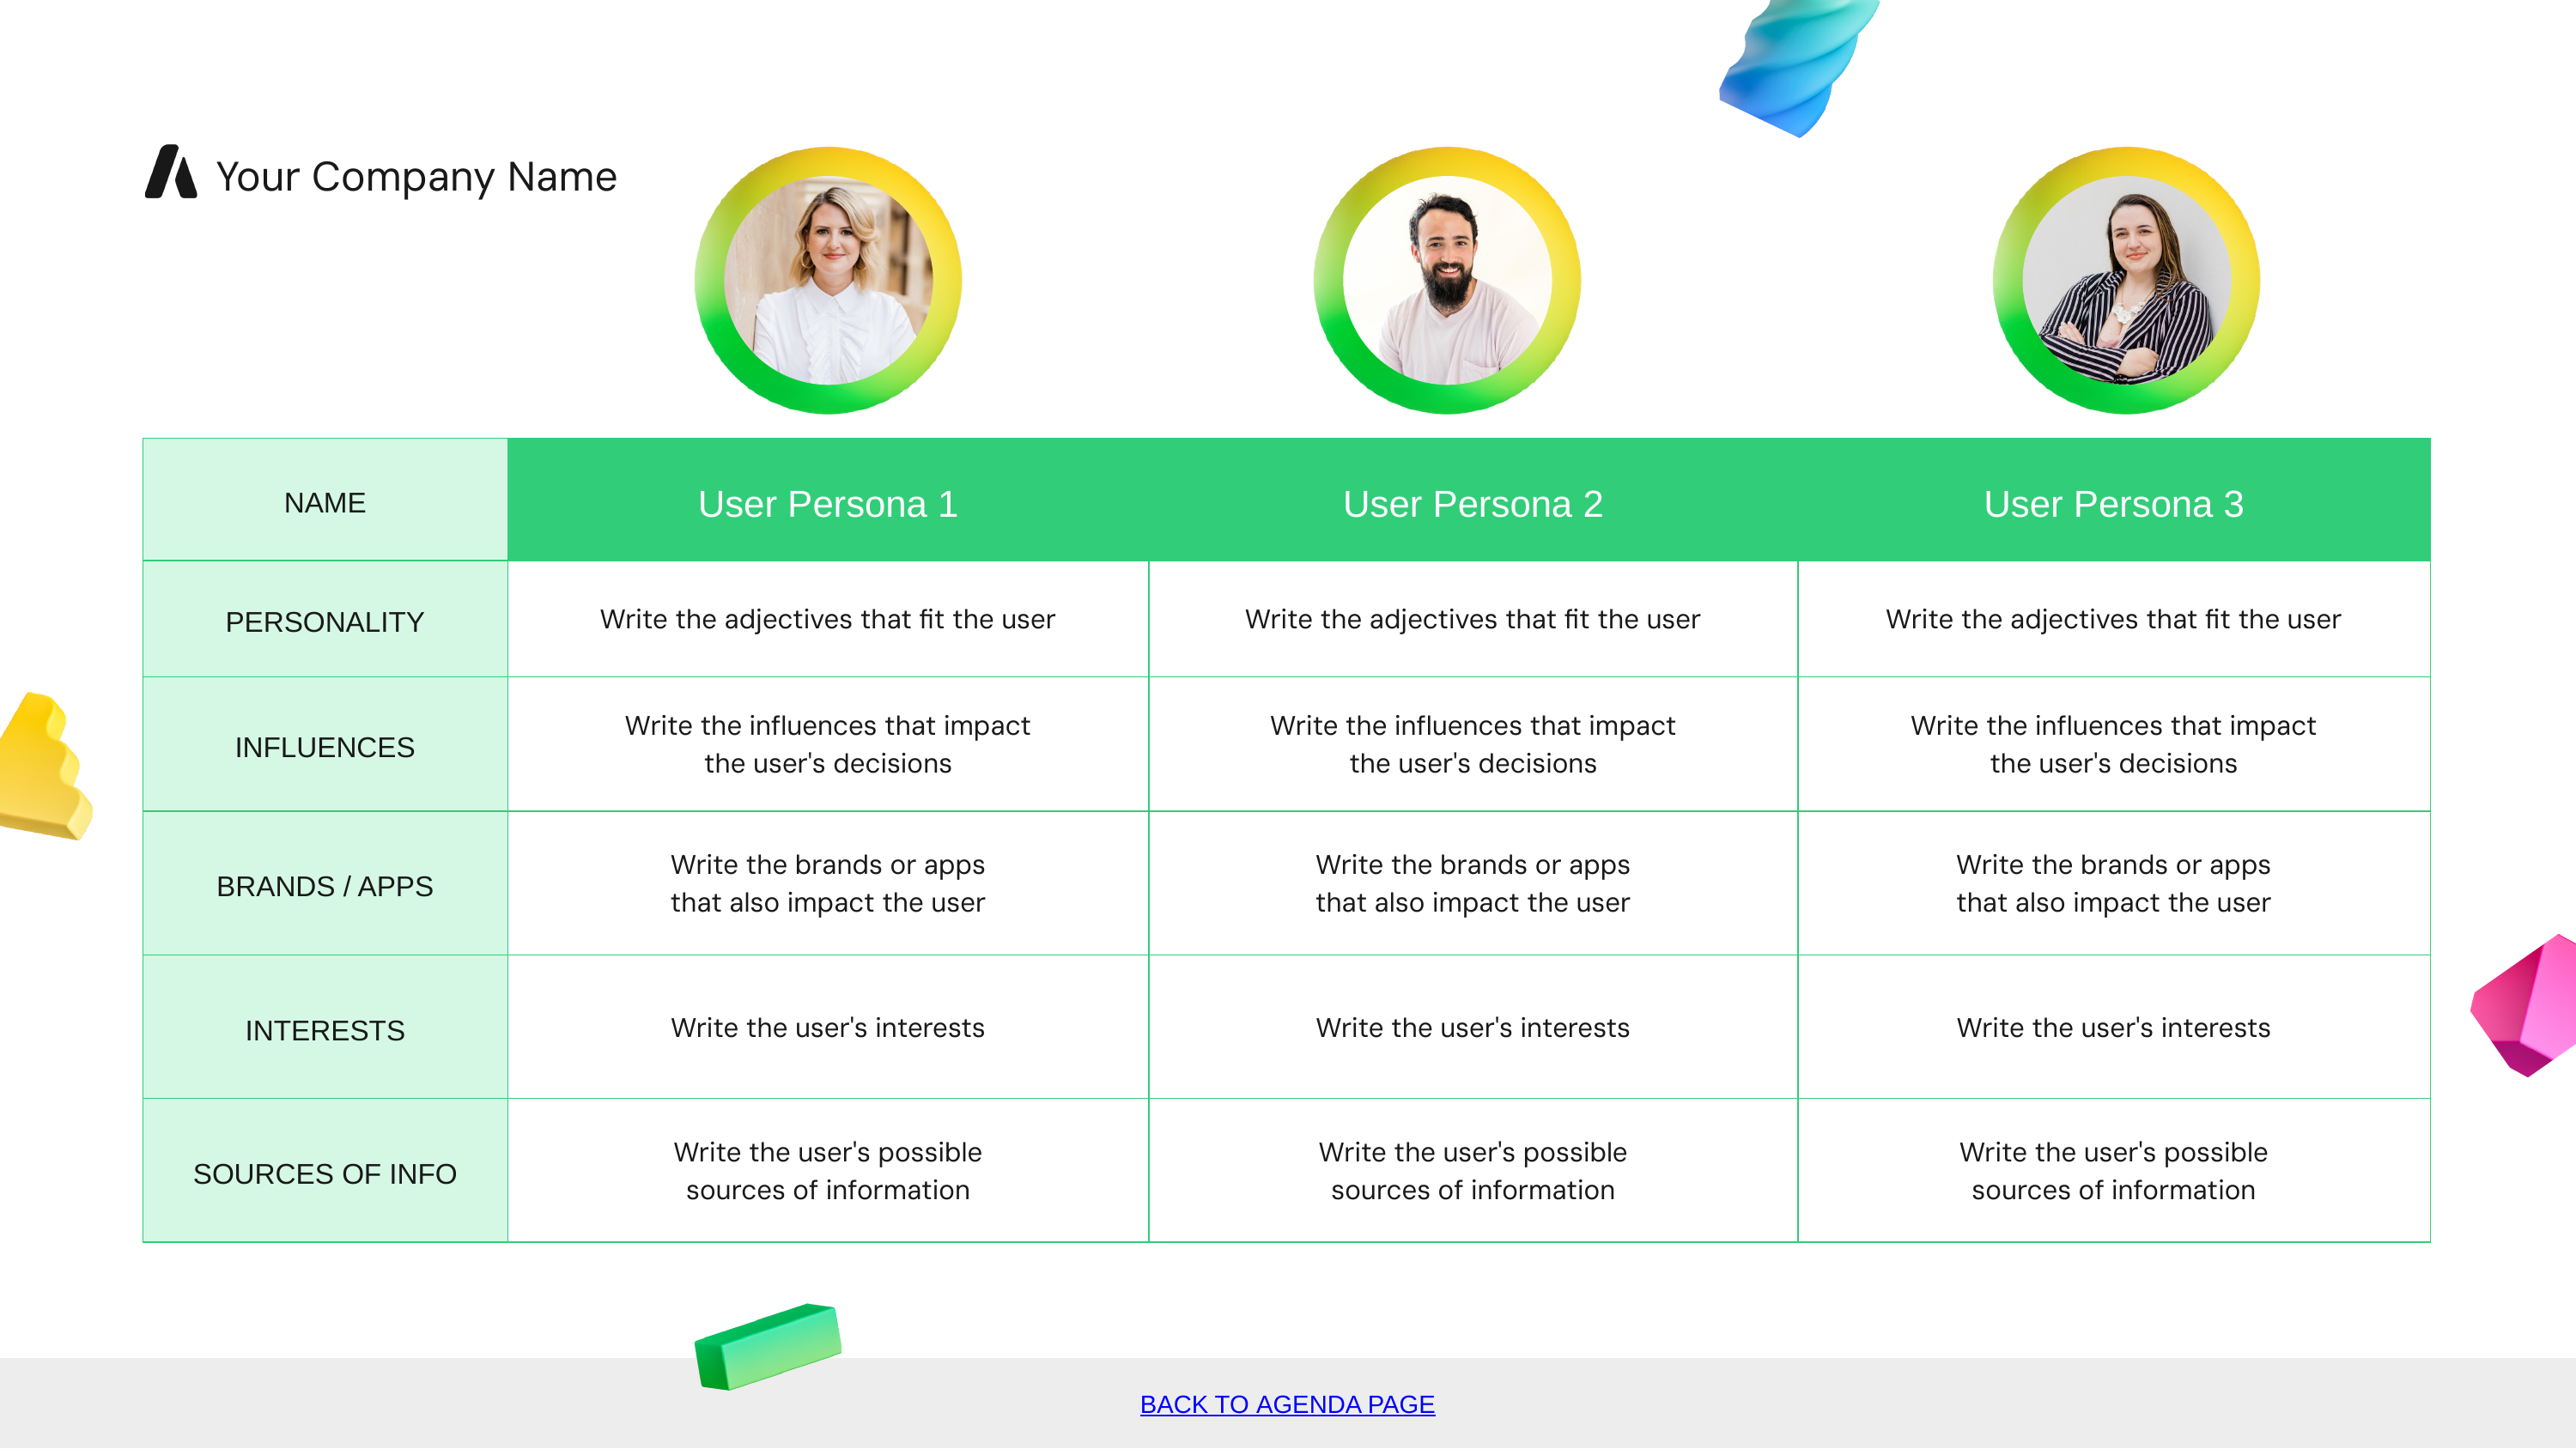

Your Company Name

| NAME | User Persona 1 | User Persona 2 | User Persona 3 |
| --- | --- | --- | --- |
| PERSONALITY | Write the adjectives that fit the user | Write the adjectives that fit the user | Write the adjectives that fit the user |
| INFLUENCES | Write the influences that impact the user's decisions | Write the influences that impact the user's decisions | Write the influences that impact the user's decisions |
| BRANDS / APPS | Write the brands or apps that also impact the user | Write the brands or apps that also impact the user | Write the brands or apps that also impact the user |
| INTERESTS | Write the user's interests | Write the user's interests | Write the user's interests |
| SOURCES OF INFO | Write the user's possible sources of information | Write the user's possible sources of information | Write the user's possible sources of information |

BACK TO AGENDA PAGE